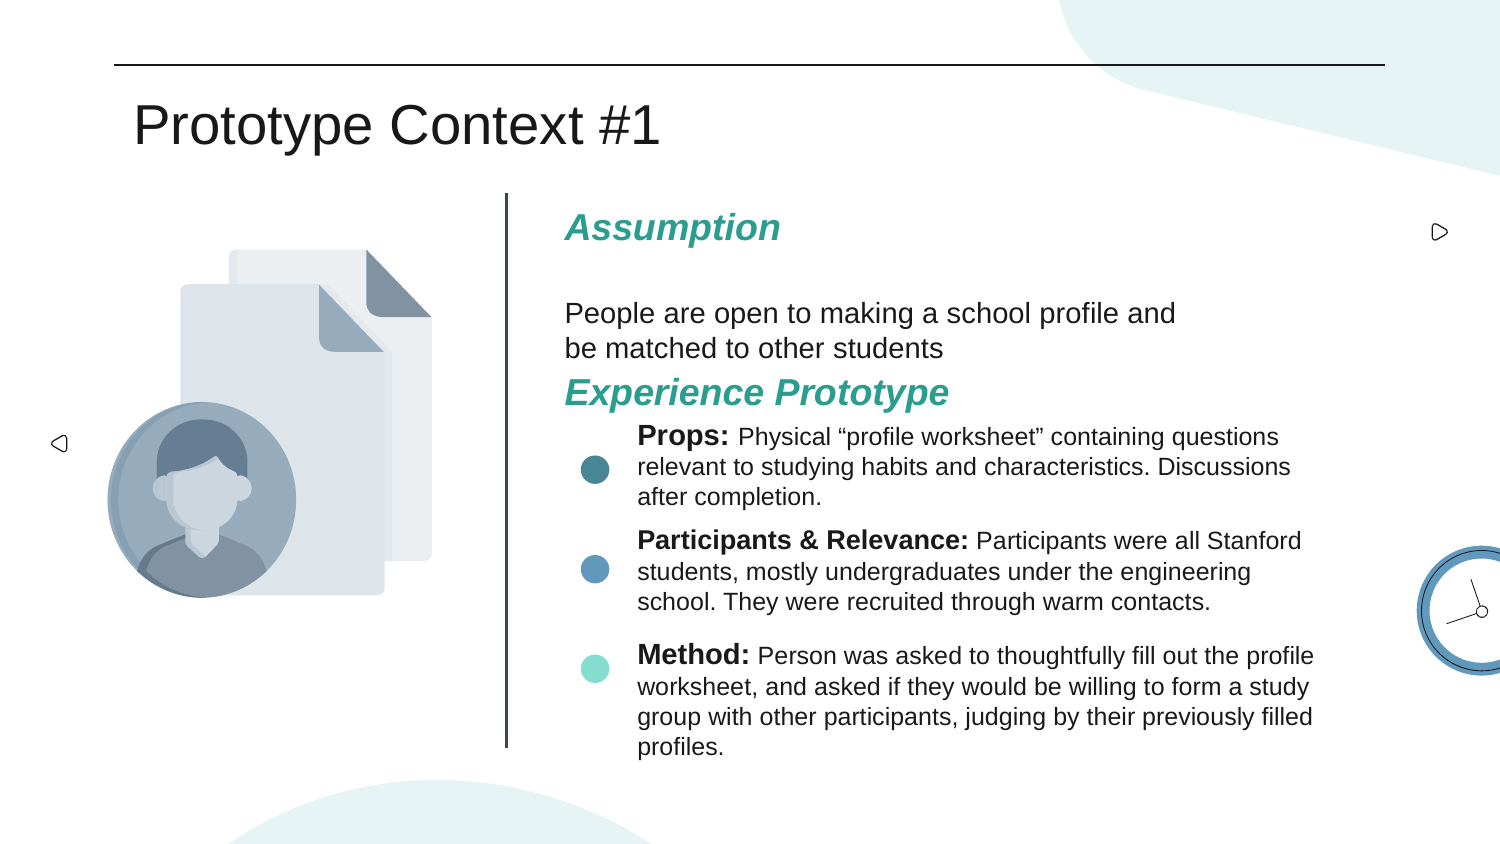

# Prototype Context #1
Assumption
People are open to making a school profile and be matched to other students

Experience Prototype
Props: Physical “profile worksheet” containing questions relevant to studying habits and characteristics. Discussions after completion.

Participants & Relevance: Participants were all Stanford students, mostly undergraduates under the engineering school. They were recruited through warm contacts.

Method: Person was asked to thoughtfully fill out the profile worksheet, and asked if they would be willing to form a study group with other participants, judging by their previously filled profiles.